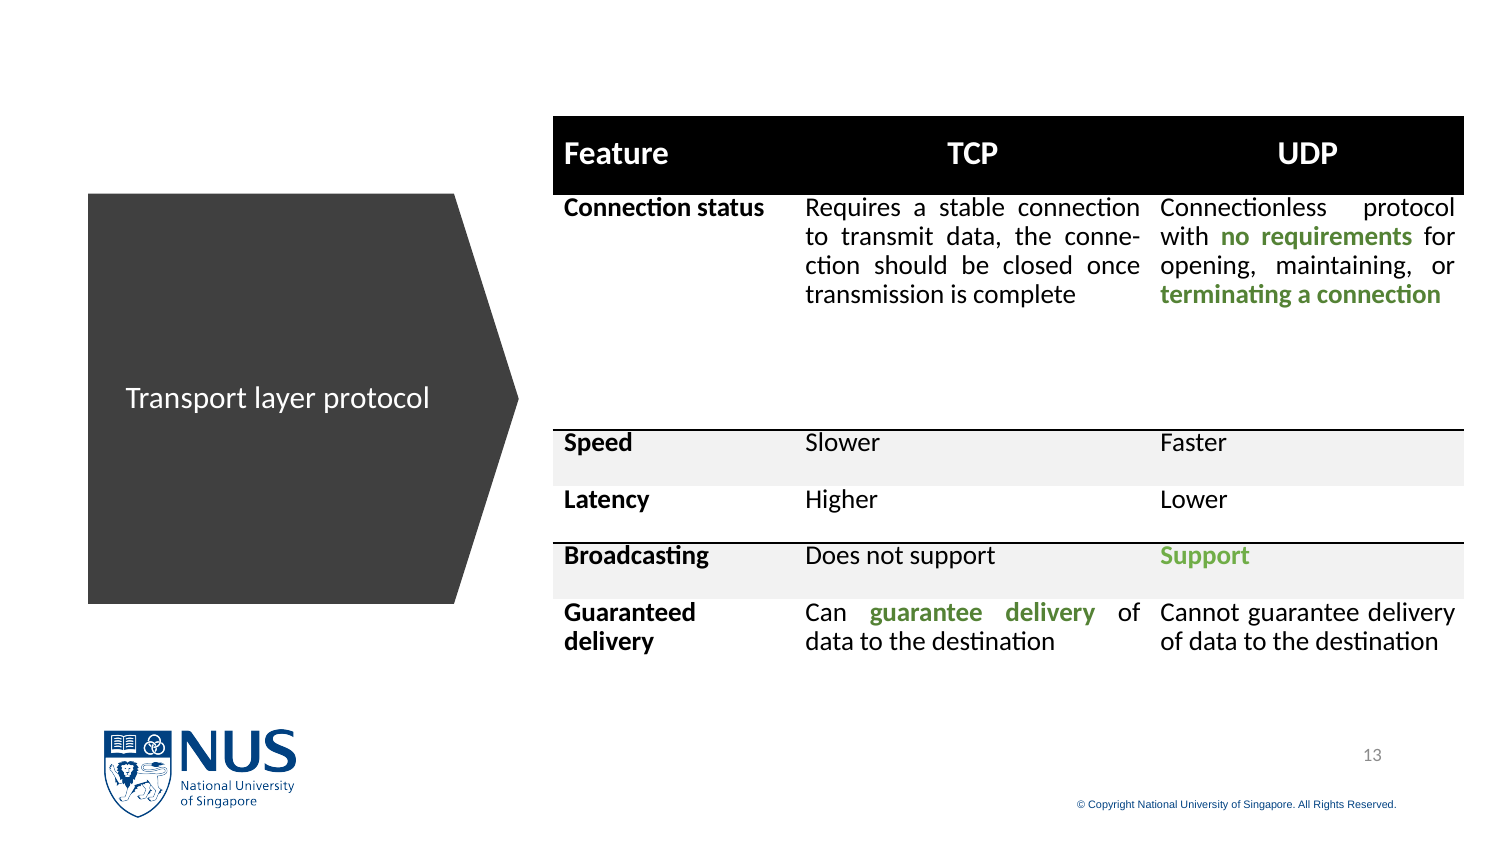

| Feature | TCP | UDP |
| --- | --- | --- |
| Connection status | Requires a stable connection to transmit data, the conne-ction should be closed once transmission is complete | Connectionless protocol with no requirements for opening, maintaining, or terminating a connection |
| Speed | Slower | Faster |
| Latency | Higher | Lower |
| Broadcasting | Does not support | Support |
| Guaranteed delivery | Can guarantee delivery of data to the destination | Cannot guarantee delivery of data to the destination |

# Transport layer protocol
13